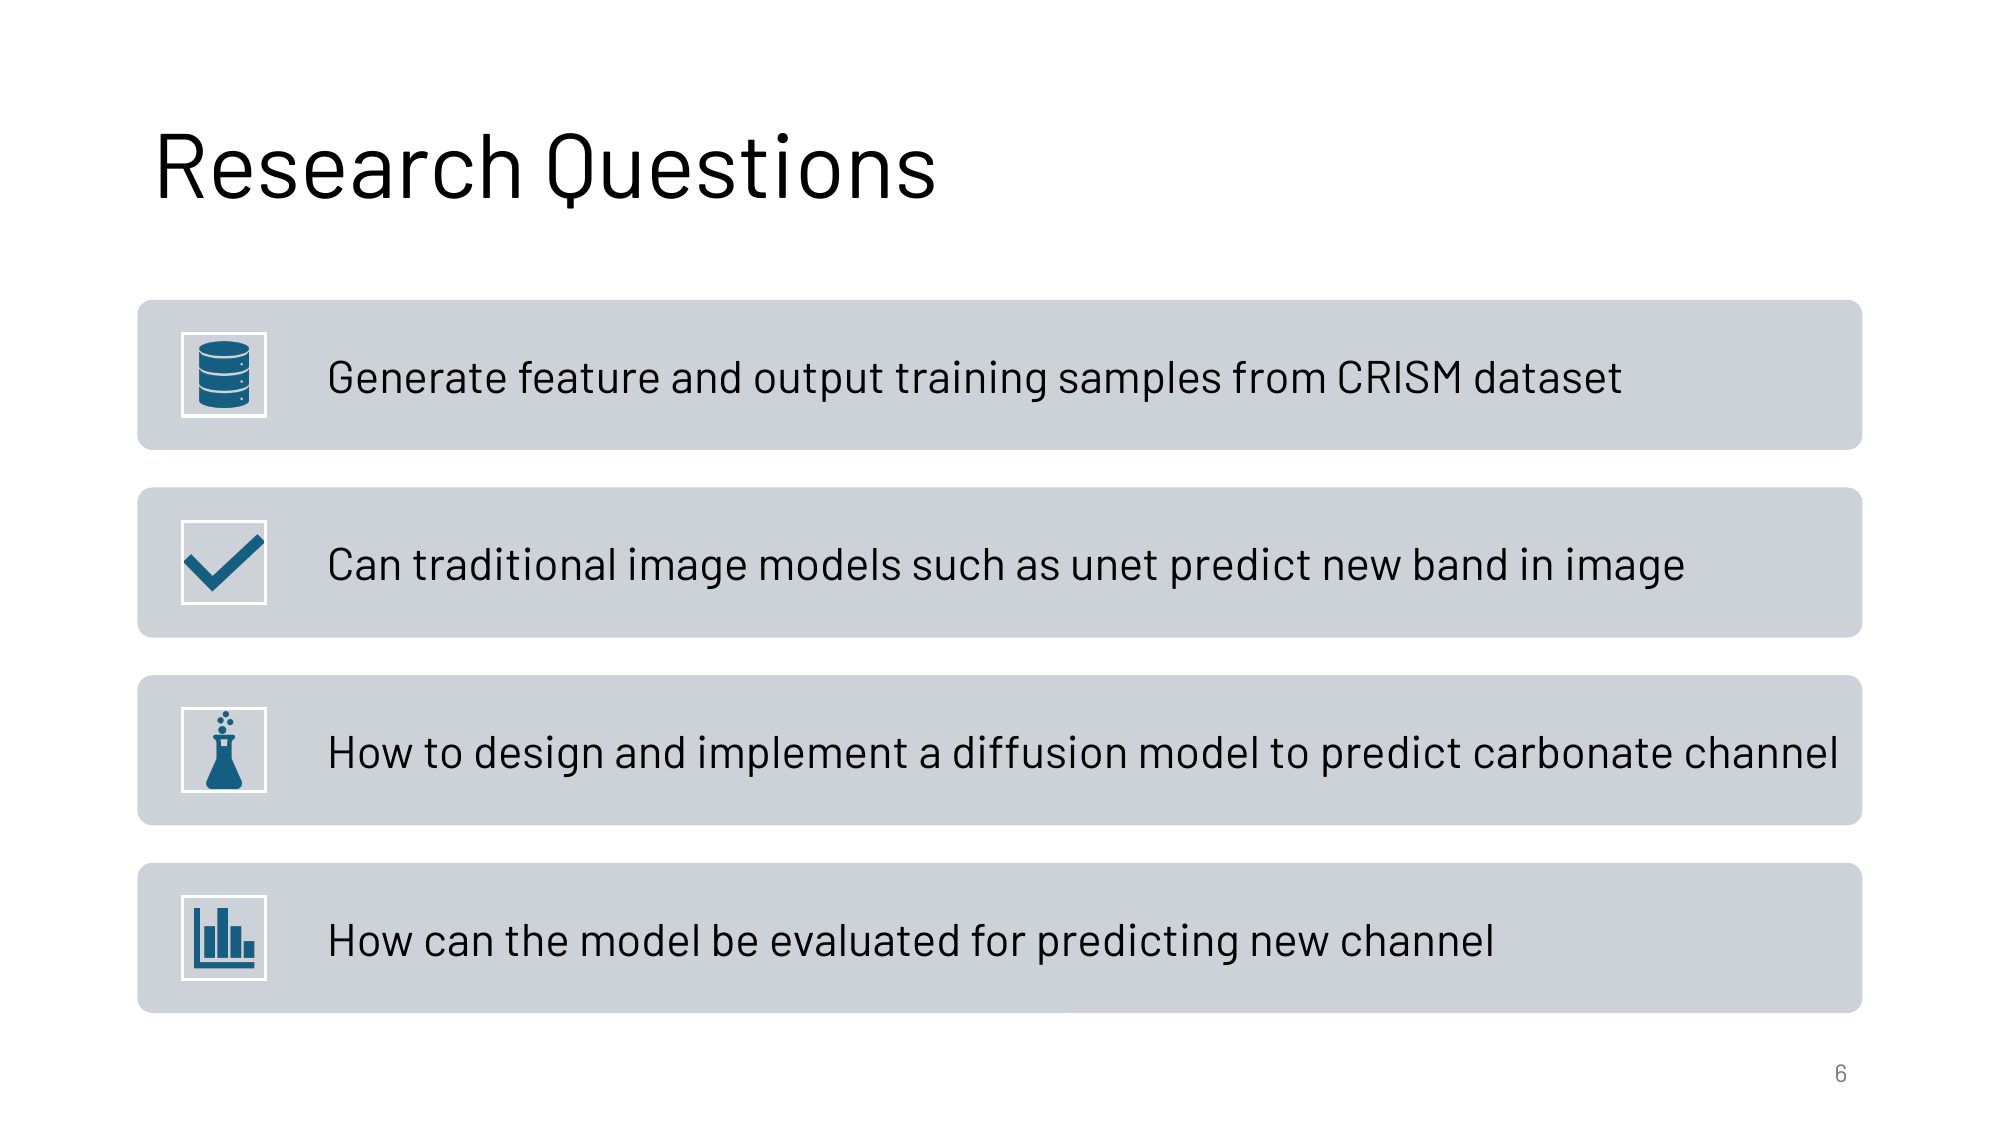

# Research Questions
Generate feature and output training samples from CRISM dataset
Can traditional image models such as unet predict new band in image
How to design and implement a diffusion model to predict carbonate channel
How can the model be evaluated for predicting new channel
6